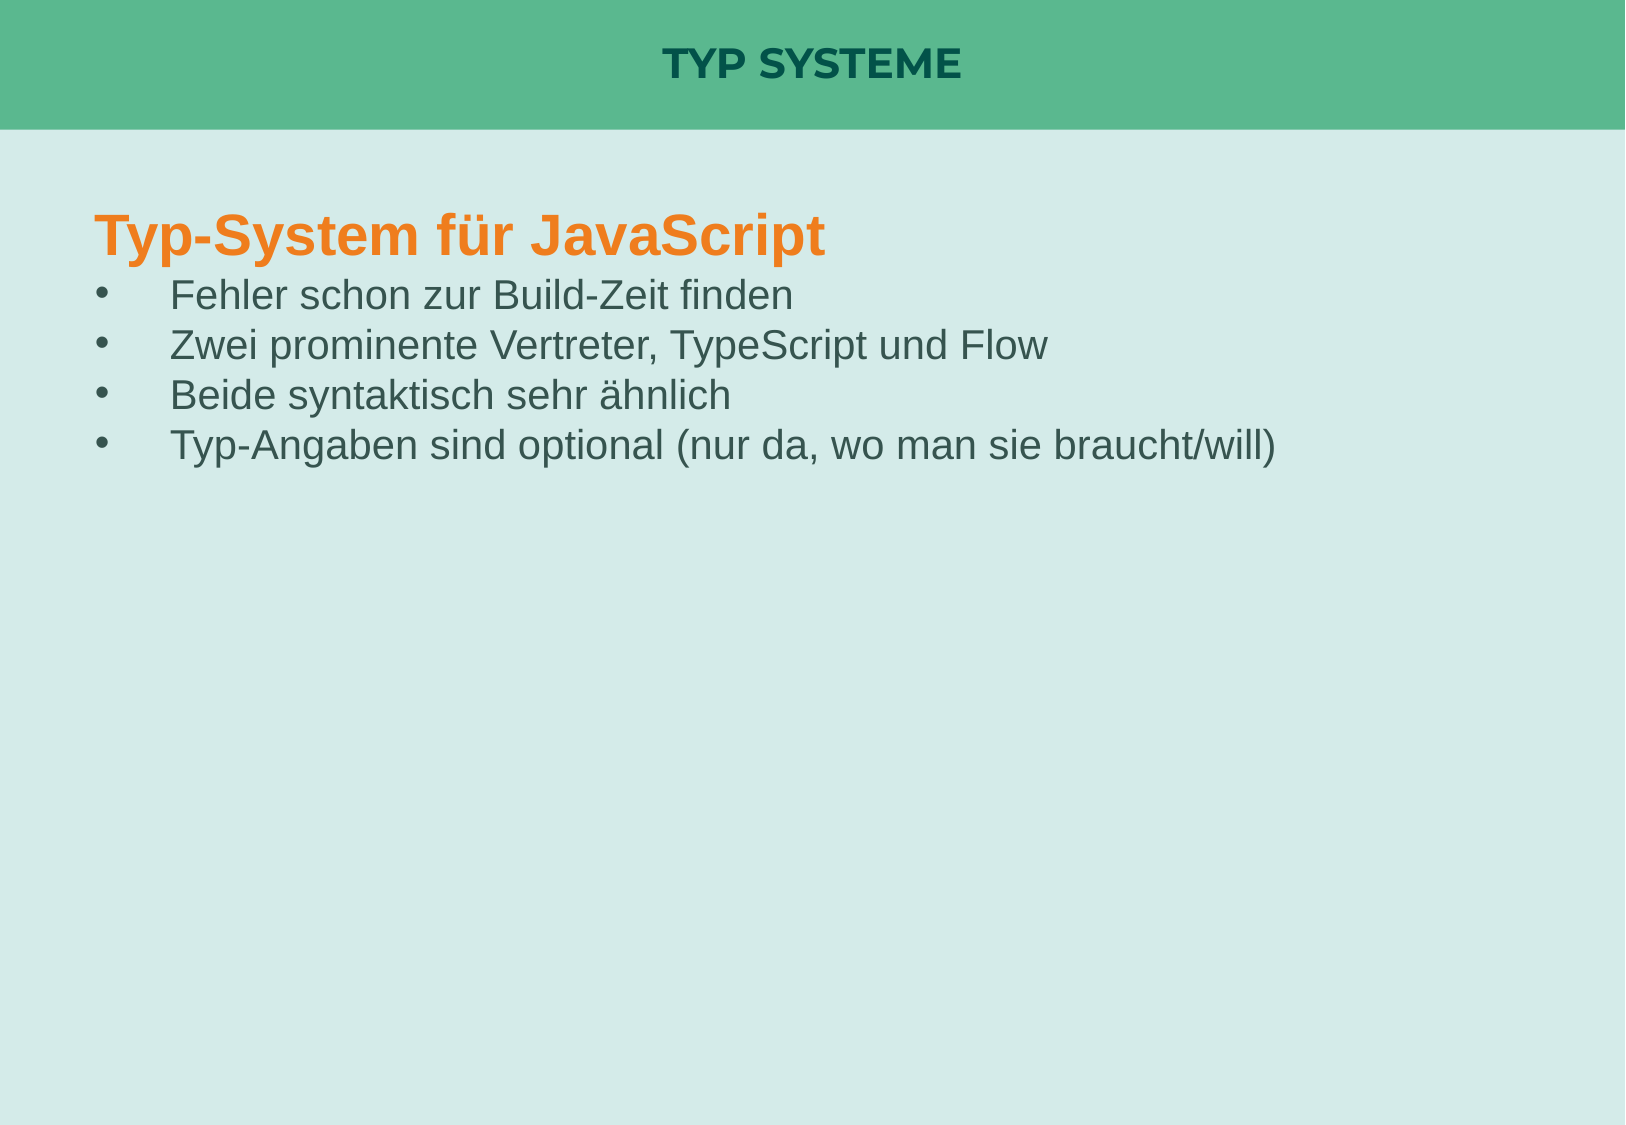

# Typ Systeme
Typ-System für JavaScript
Fehler schon zur Build-Zeit finden
Zwei prominente Vertreter, TypeScript und Flow
Beide syntaktisch sehr ähnlich
Typ-Angaben sind optional (nur da, wo man sie braucht/will)